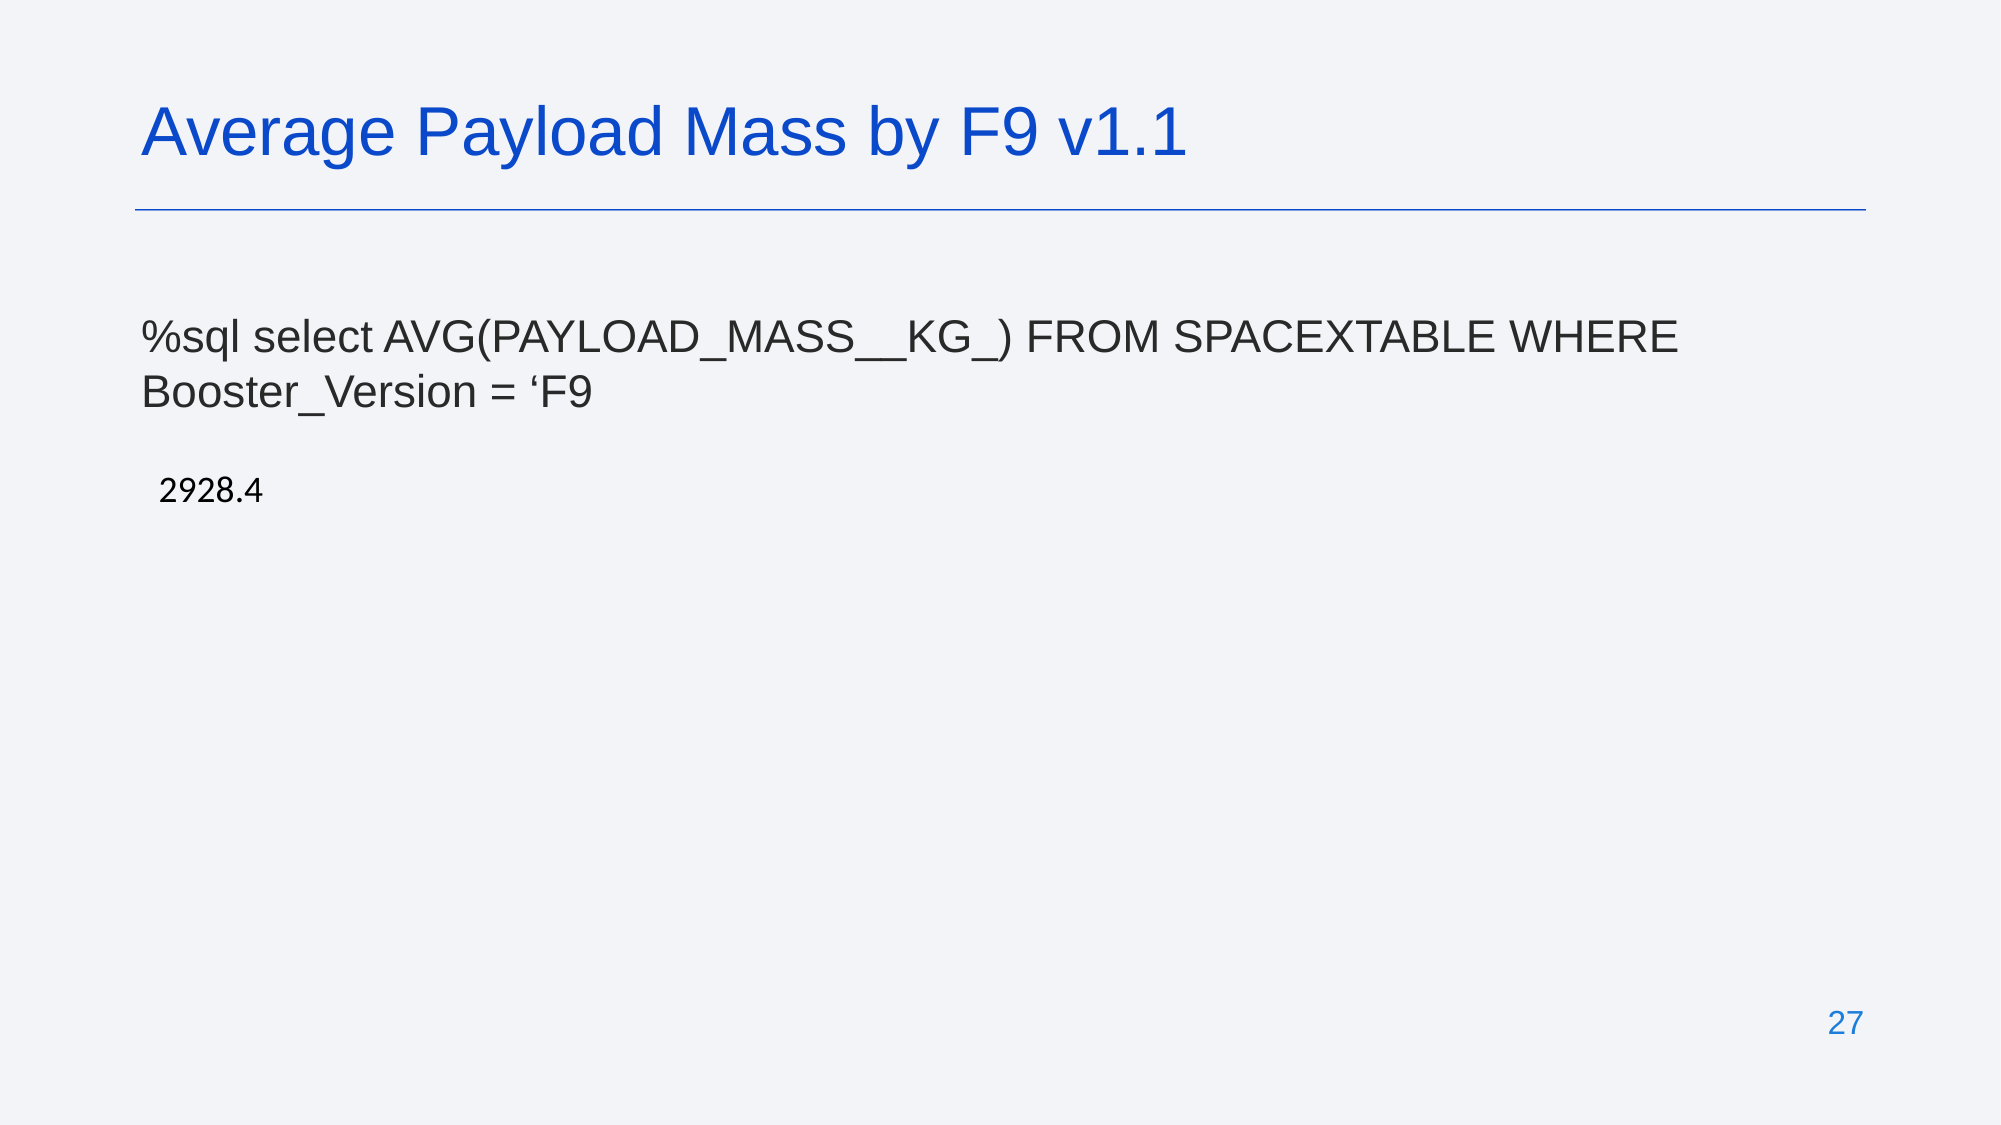

Average Payload Mass by F9 v1.1
%sql select AVG(PAYLOAD_MASS__KG_) FROM SPACEXTABLE WHERE Booster_Version = ‘F9

| 2928.4 |
| --- |
27